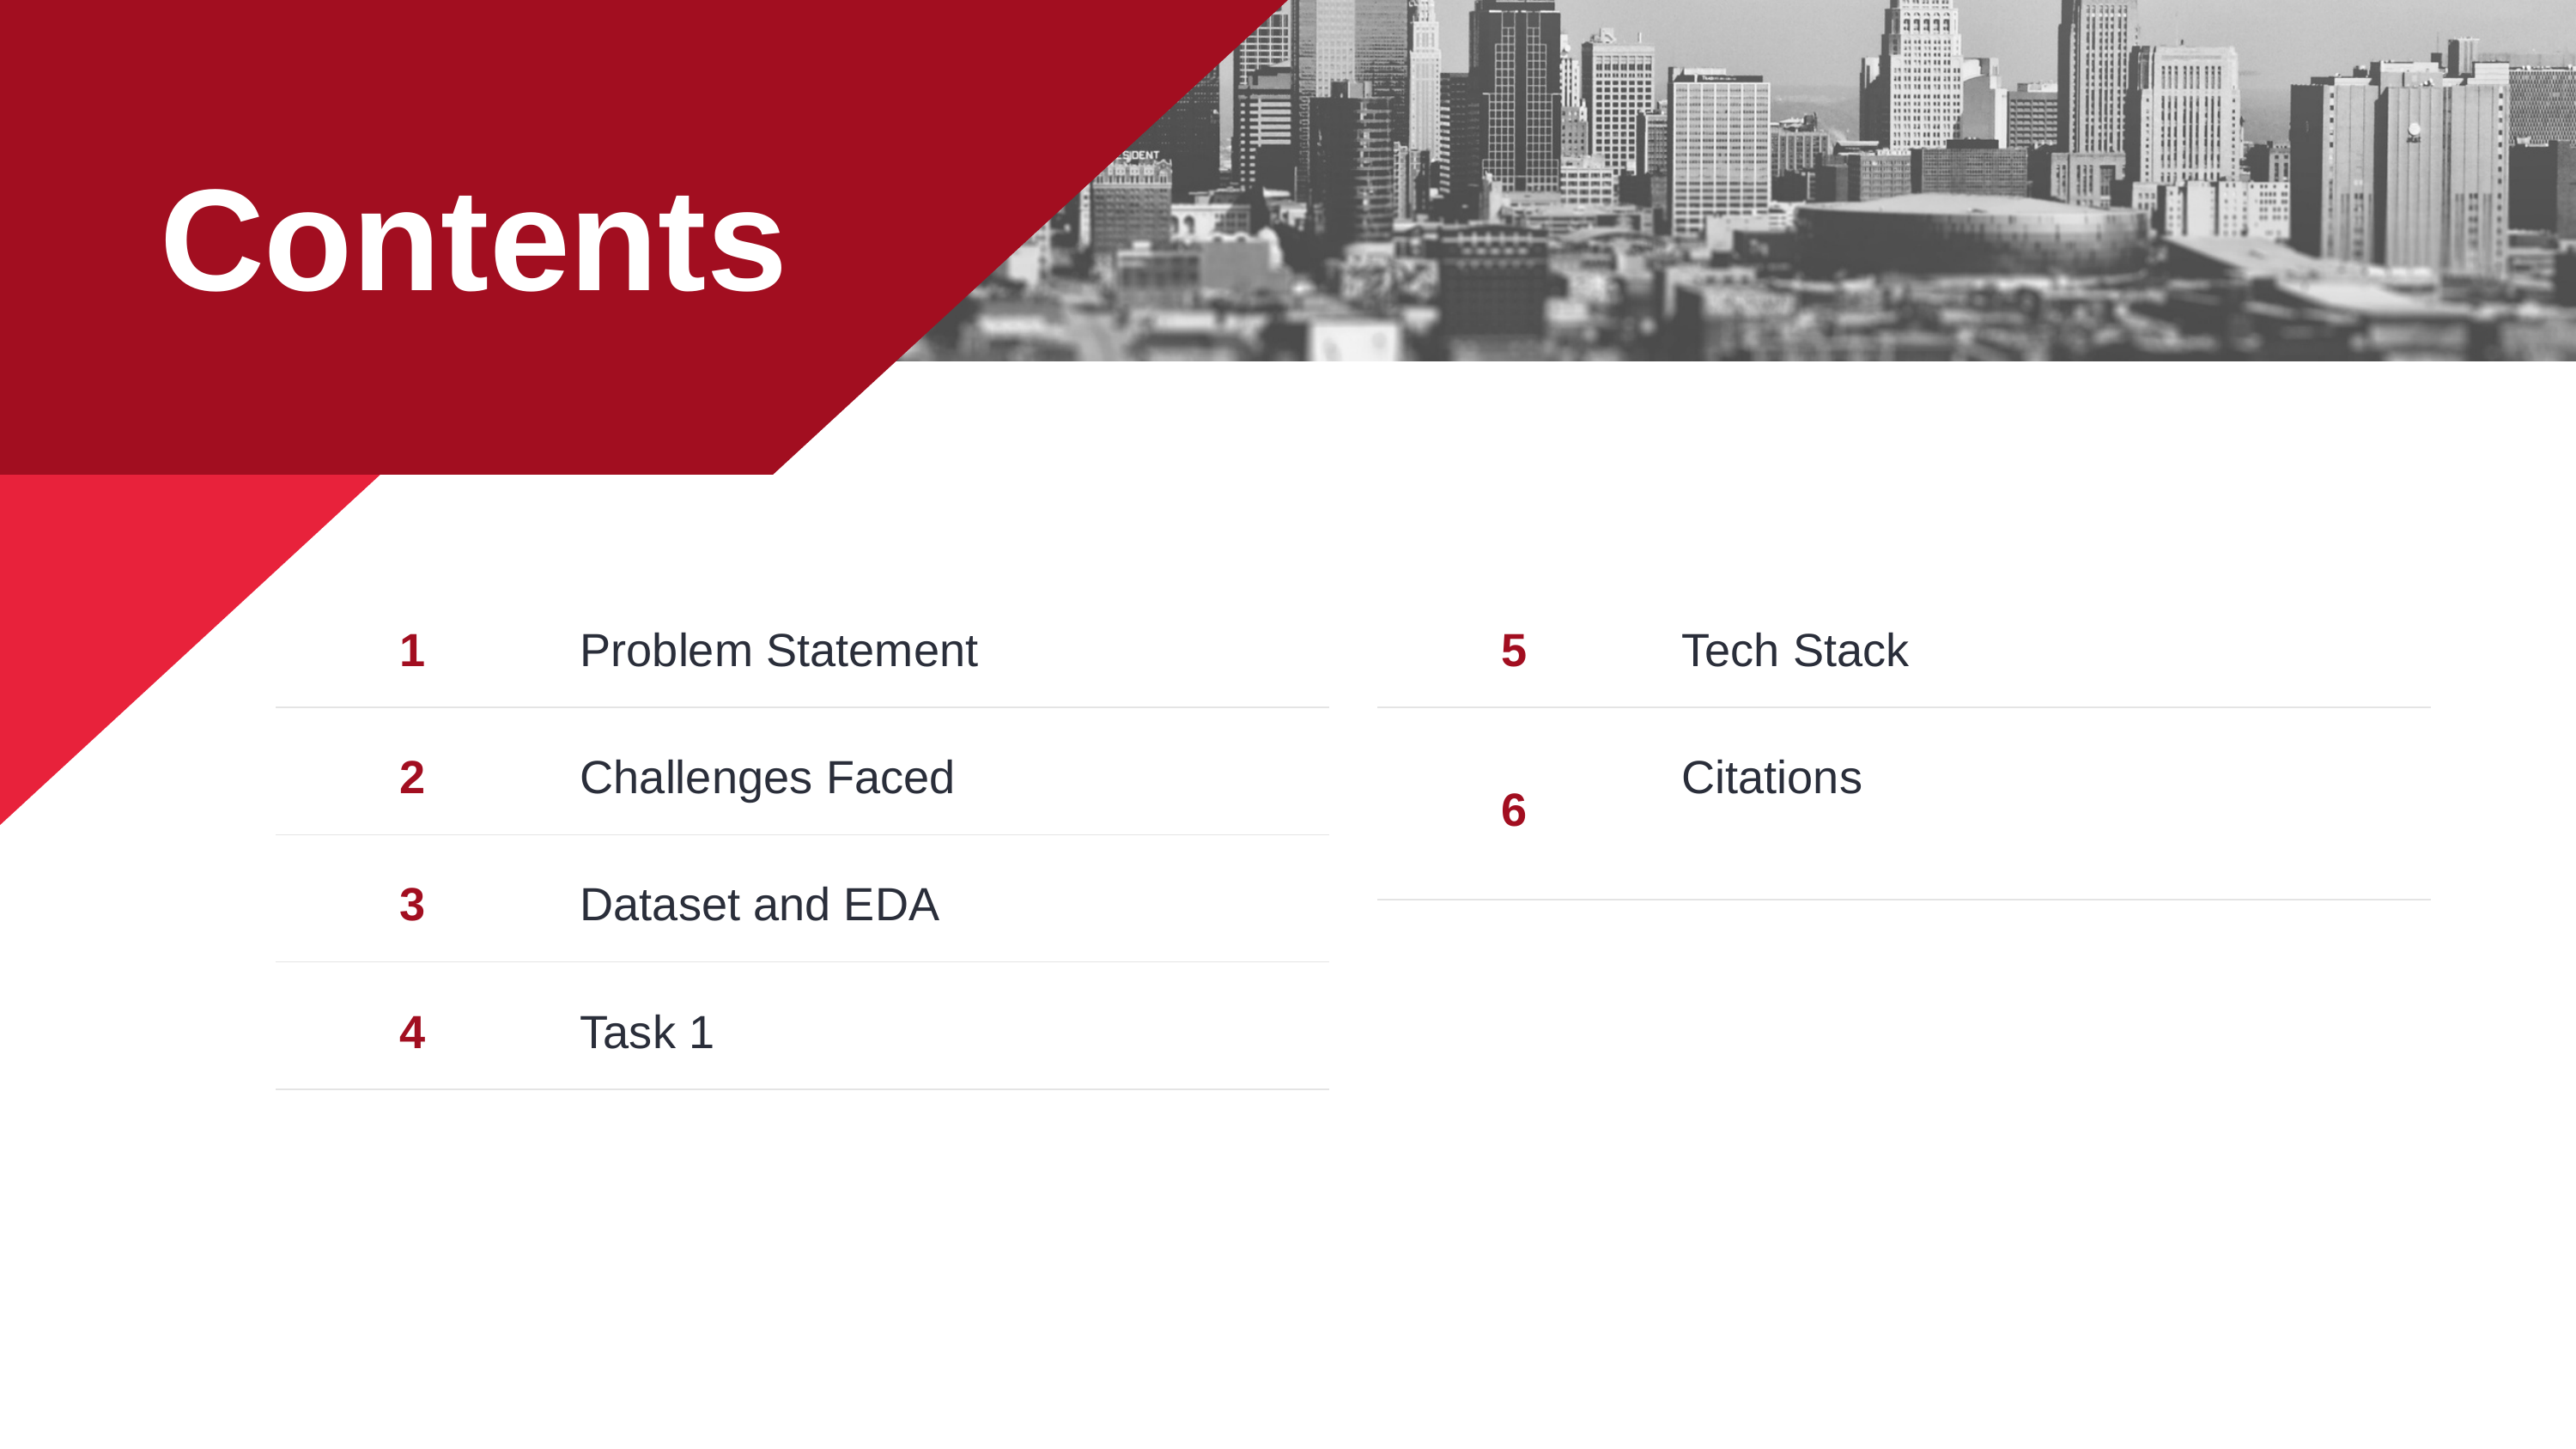

Contents

| 1 | Problem Statement |
| --- | --- |
| 2 | Challenges Faced |
| 3 | Dataset and EDA |
| 4 | Task 1 |
|  |  |
| 5 | Tech Stack |
| --- | --- |
| 6 | Citations |